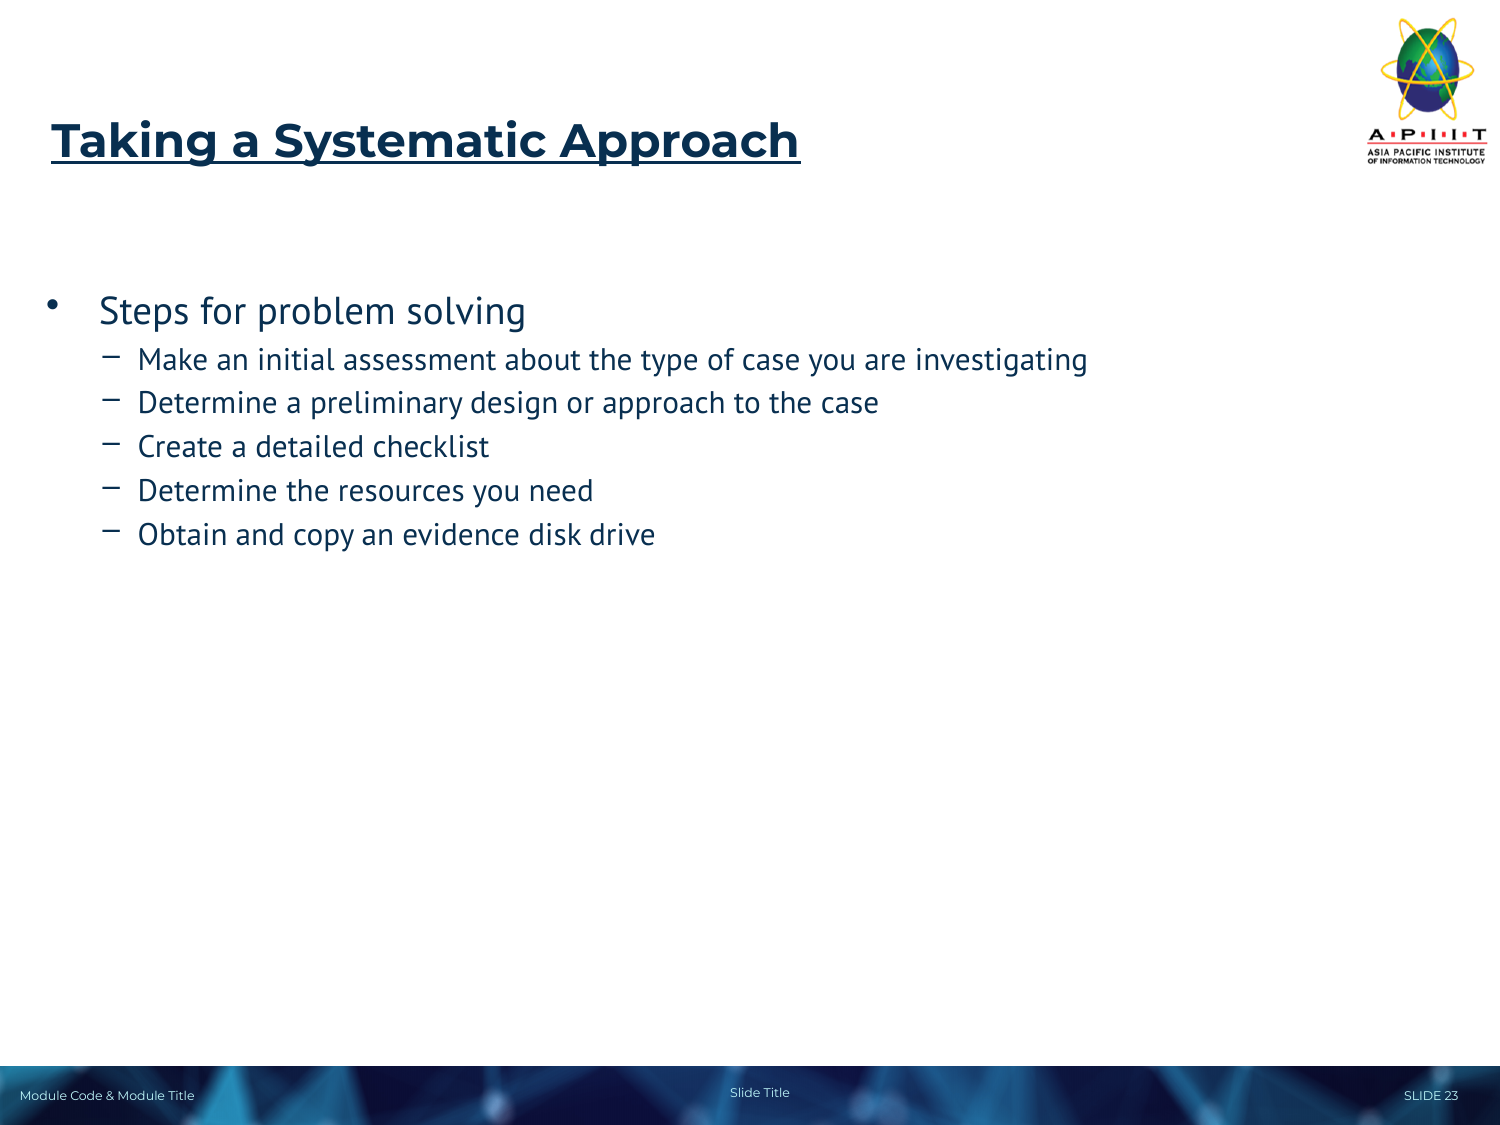

# Taking a Systematic Approach
 Steps for problem solving
Make an initial assessment about the type of case you are investigating
Determine a preliminary design or approach to the case
Create a detailed checklist
Determine the resources you need
Obtain and copy an evidence disk drive